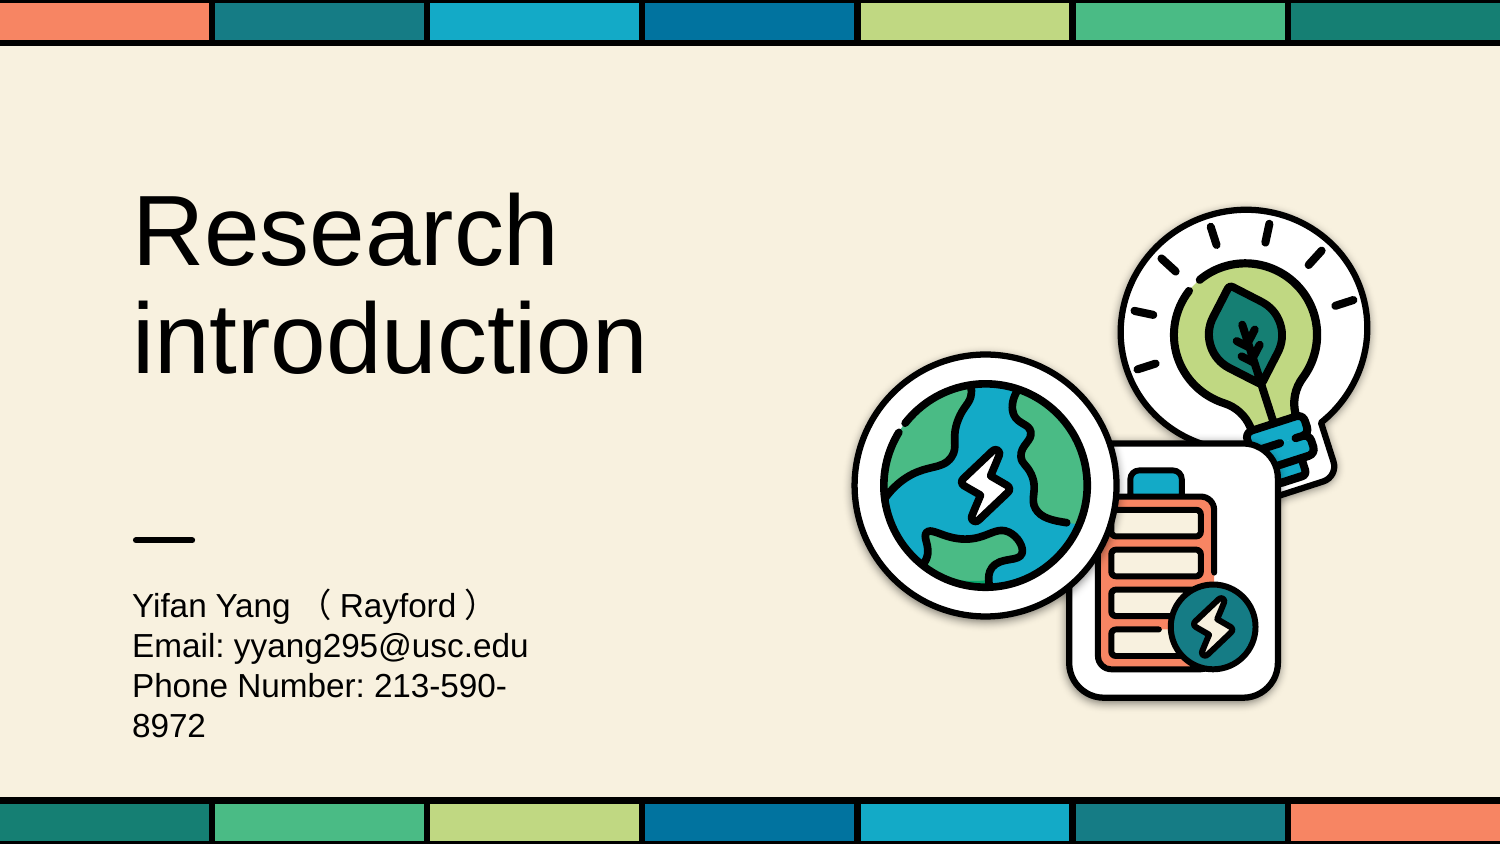

# Research introduction

Yifan Yang（Rayford）
Email: yyang295@usc.edu
Phone Number: 213-590-8972